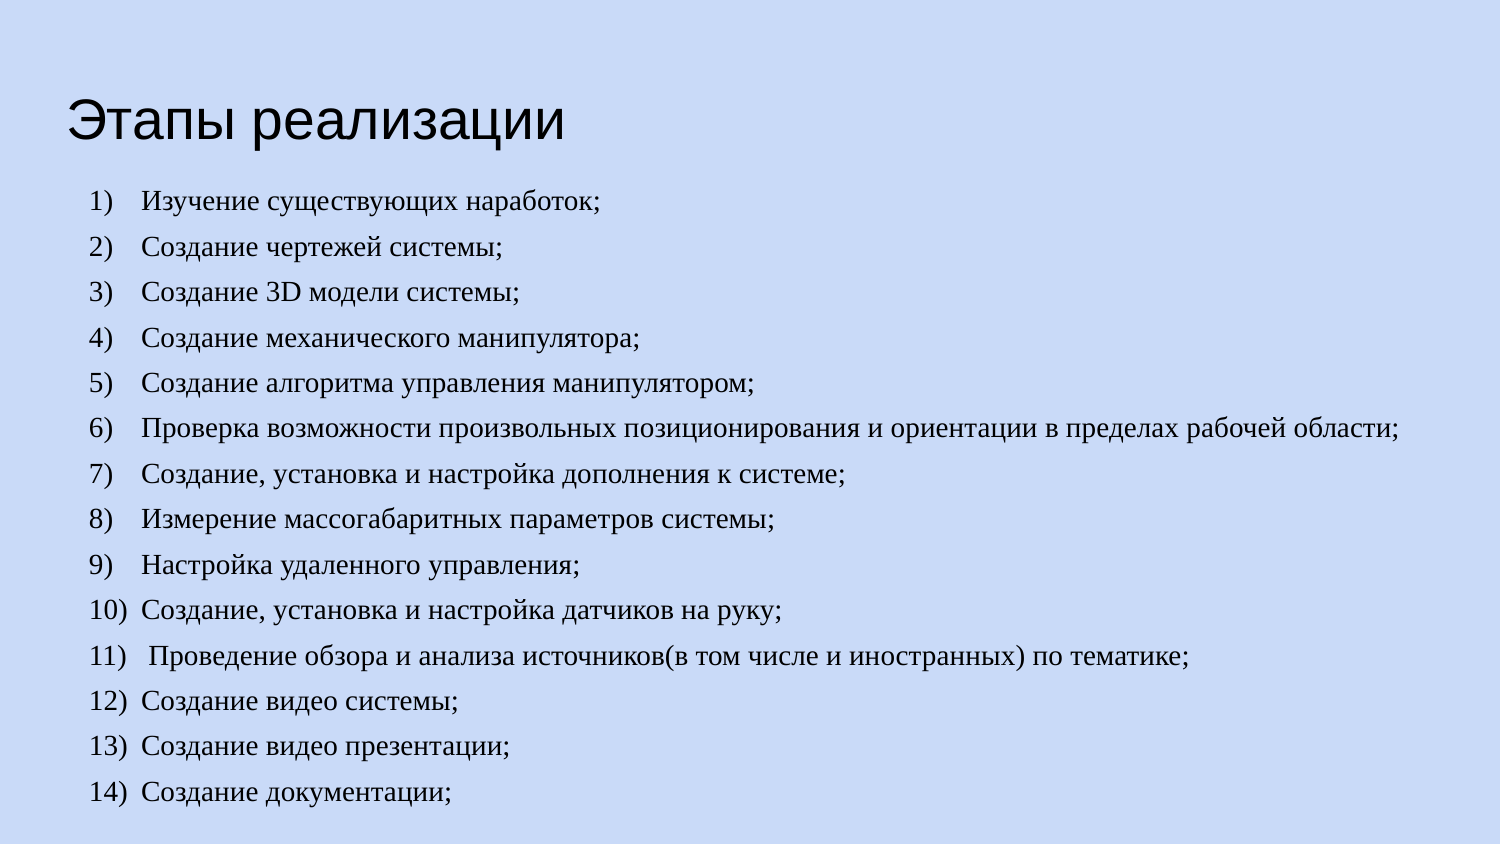

# Этапы реализации
Изучение существующих наработок;
Создание чертежей системы;
Создание 3D модели системы;
Создание механического манипулятора;
Создание алгоритма управления манипулятором;
Проверка возможности произвольных позиционирования и ориентации в пределах рабочей области;
Создание, установка и настройка дополнения к системе;
Измерение массогабаритных параметров системы;
Настройка удаленного управления;
Создание, установка и настройка датчиков на руку;
 Проведение обзора и анализа источников(в том числе и иностранных) по тематике;
Создание видео системы;
Создание видео презентации;
Создание документации;